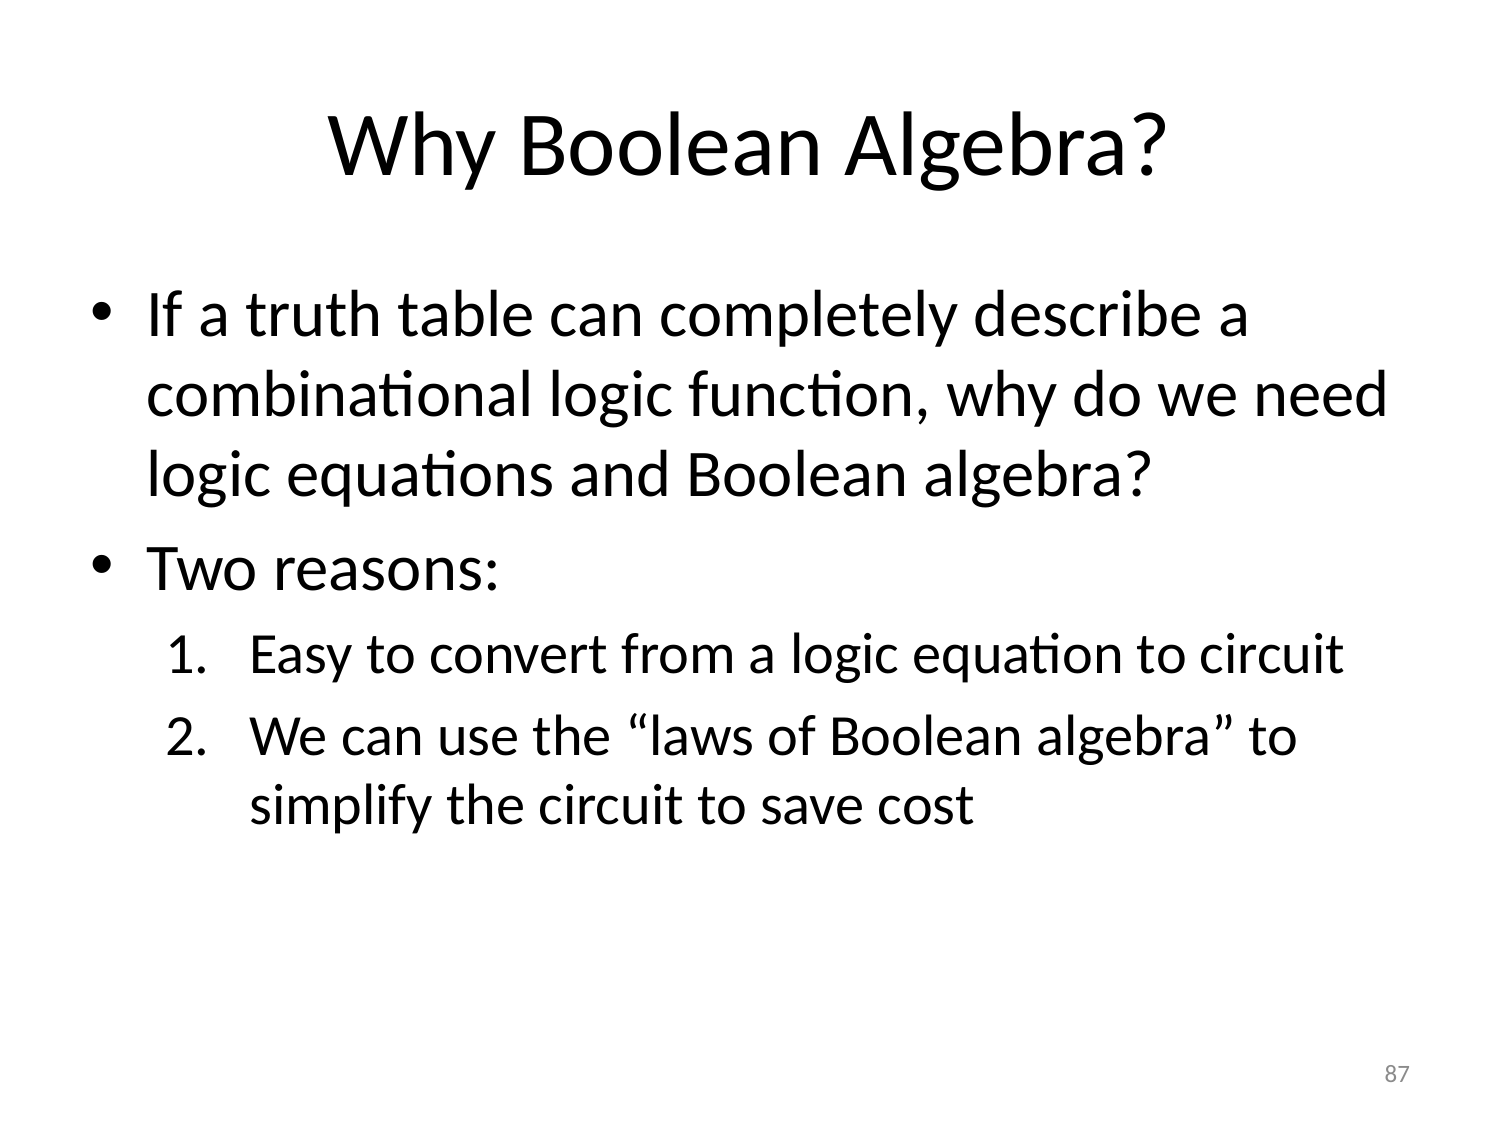

# Why Boolean Algebra?
If a truth table can completely describe a combinational logic function, why do we need logic equations and Boolean algebra?
Two reasons:
Easy to convert from a logic equation to circuit
We can use the “laws of Boolean algebra” to simplify the circuit to save cost
87